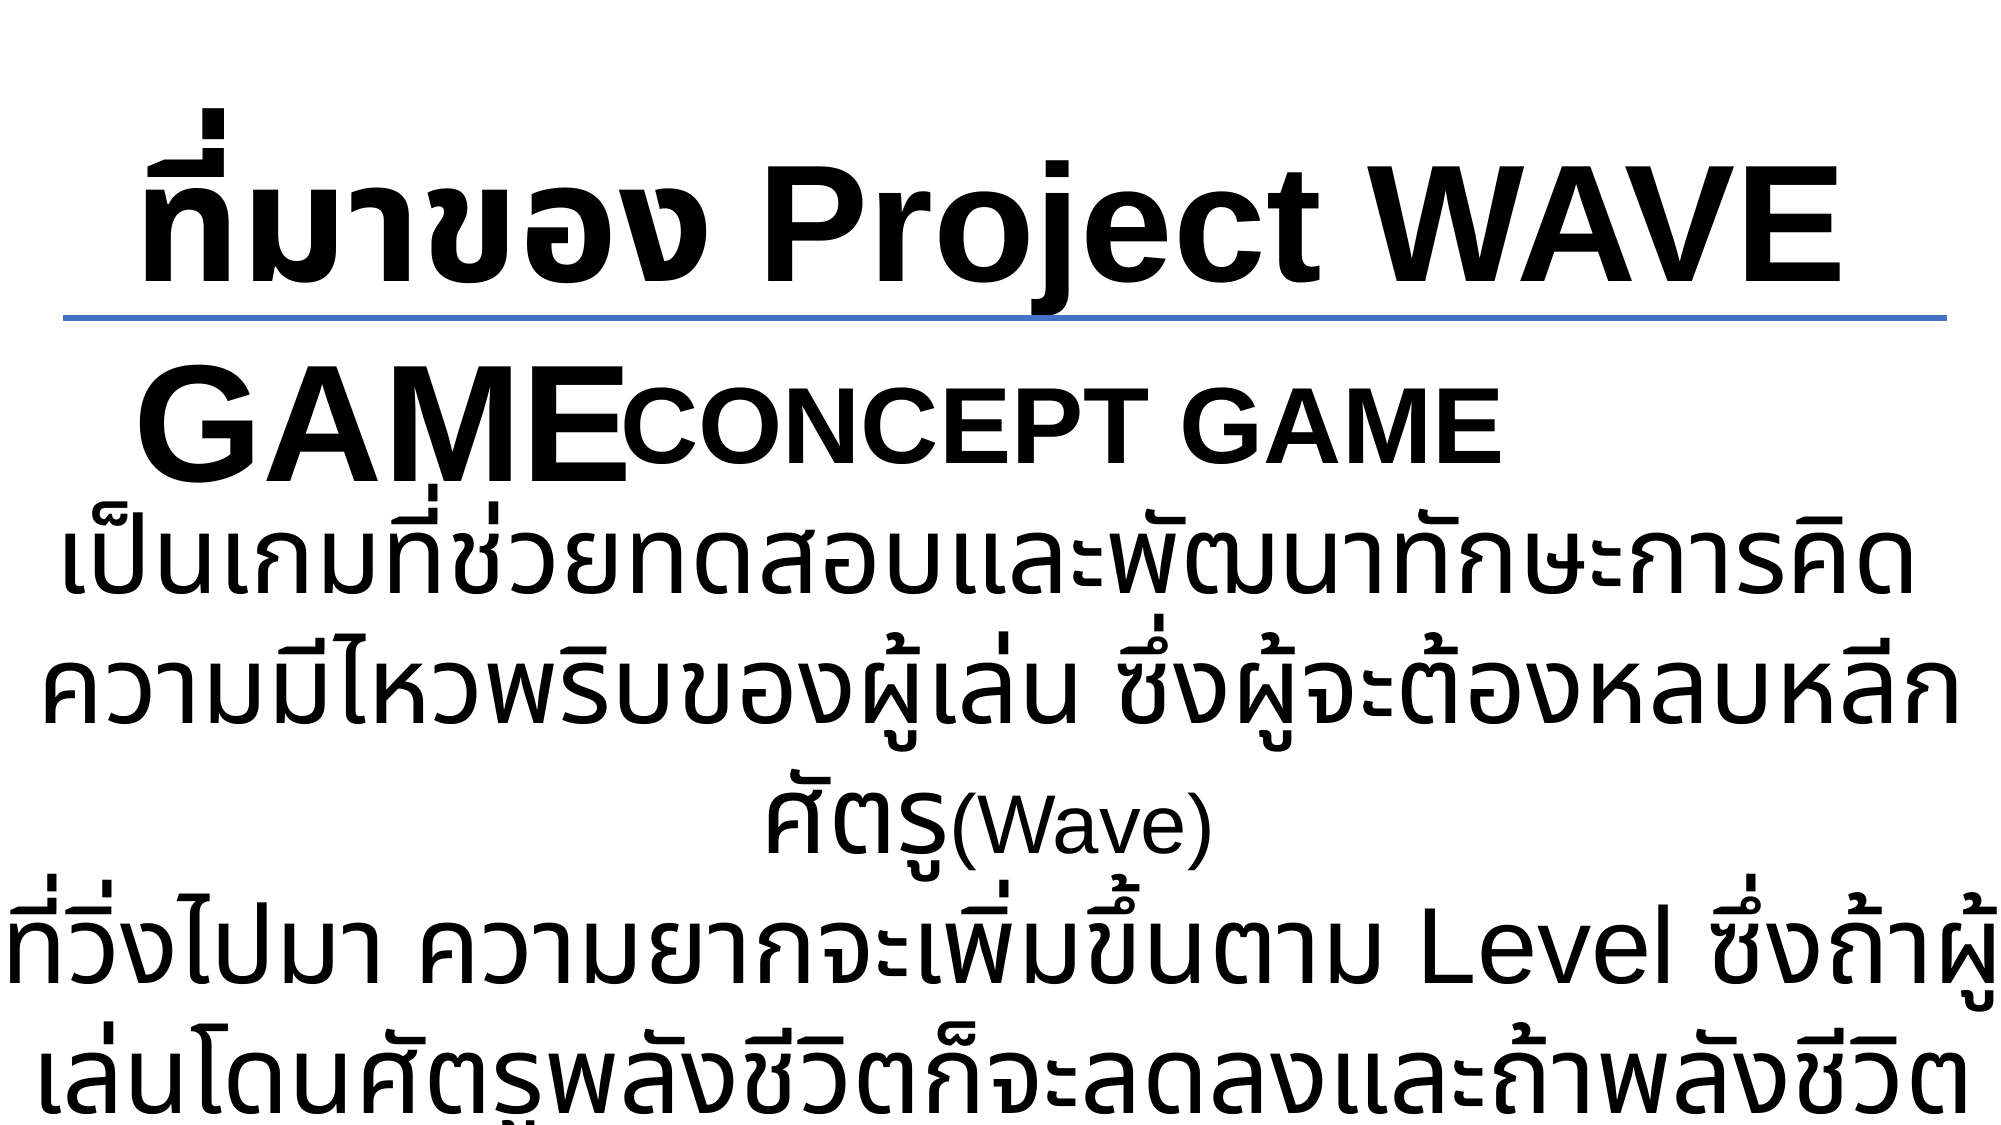

ที่มาของ Project WAVE GAME
	CONCEPT GAME
เป็นเกมที่ช่วยทดสอบและพัฒนาทักษะการคิด
ความมีไหวพริบของผู้เล่น ซึ่งผู้จะต้องหลบหลีกศัตรู(Wave)
ที่วิ่งไปมา ความยากจะเพิ่มขึ้นตาม Level ซึ่งถ้าผู้เล่นโดนศัตรูพลังชีวิตก็จะลดลงและถ้าพลังชีวิตหมดก็จะจบเกม